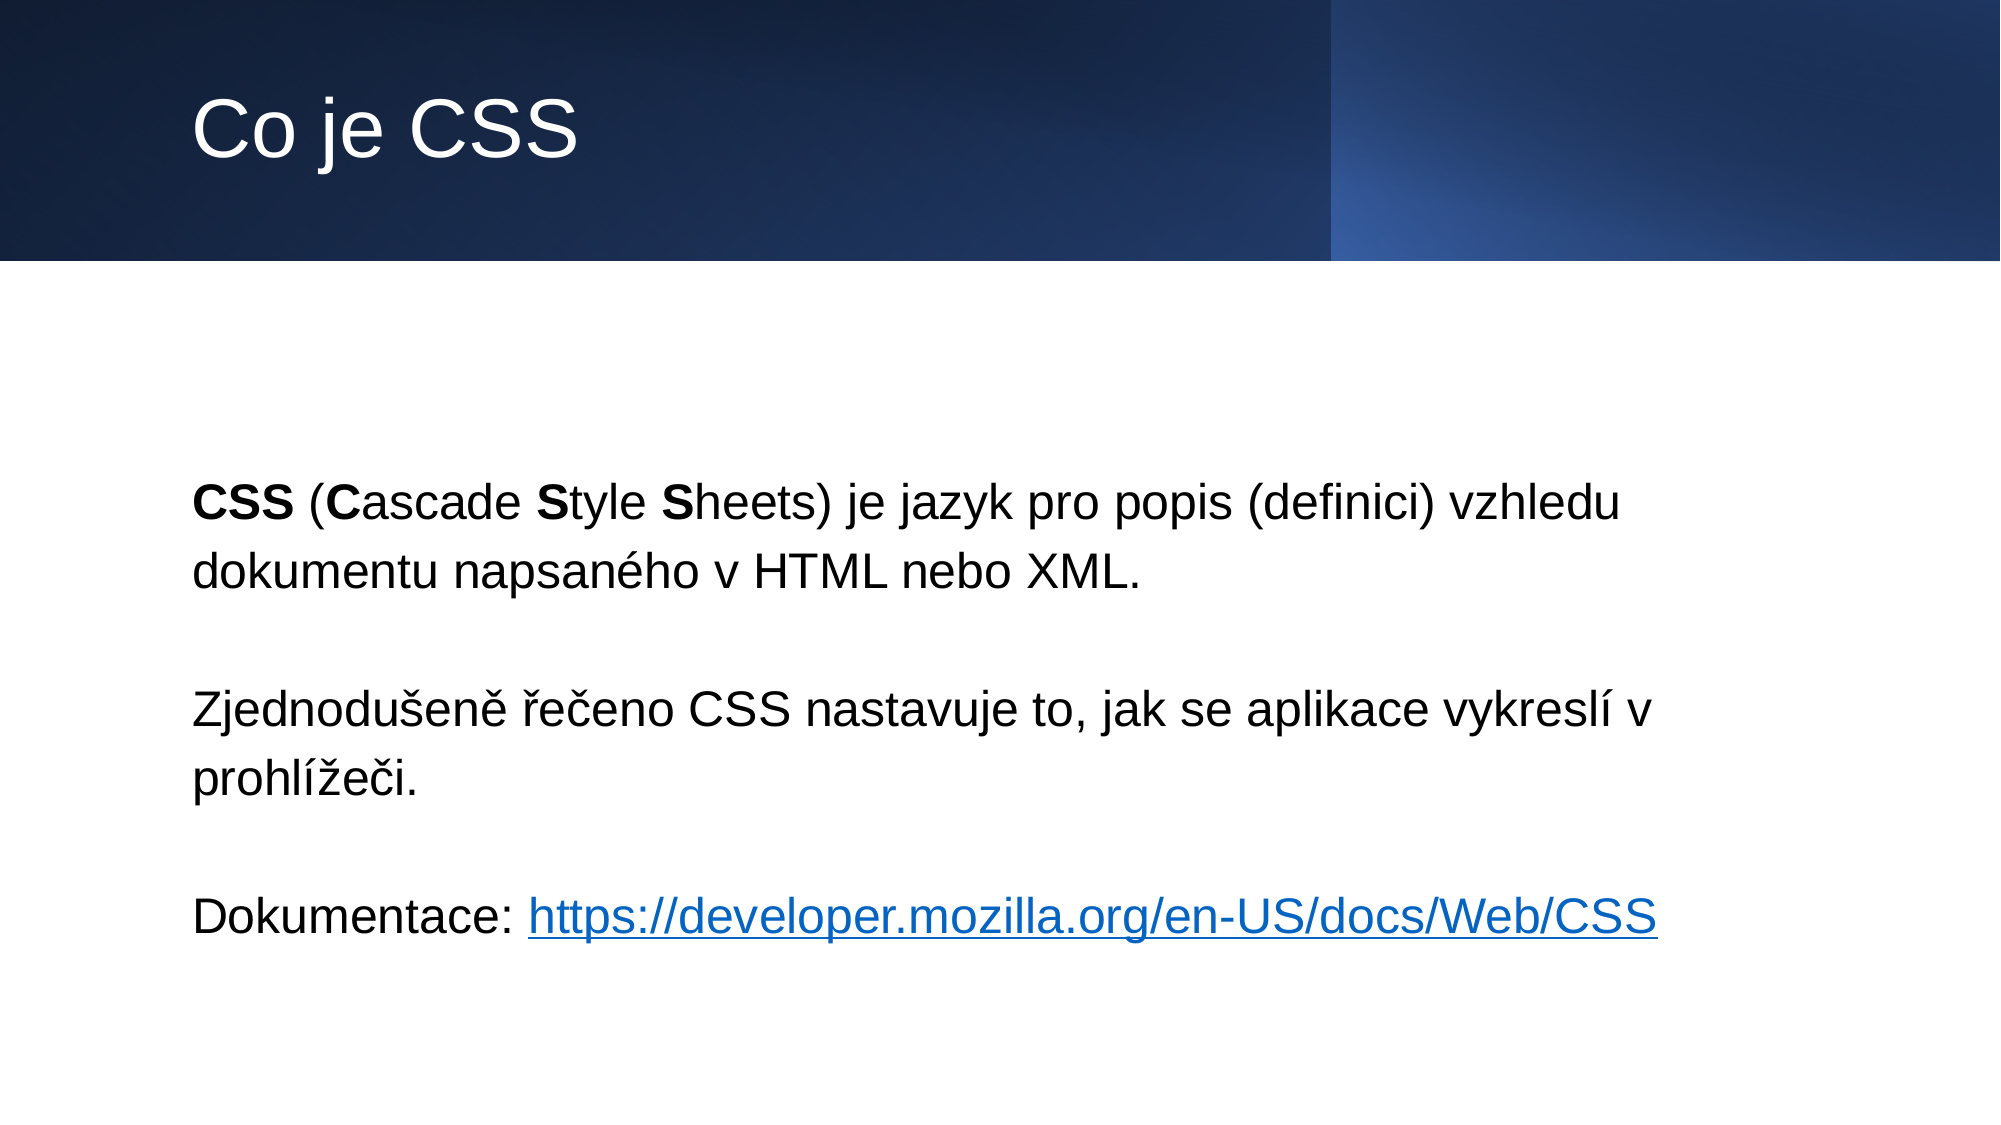

# Co je CSS
CSS (Cascade Style Sheets) je jazyk pro popis (definici) vzhledu dokumentu napsaného v HTML nebo XML.

Zjednodušeně řečeno CSS nastavuje to, jak se aplikace vykreslí v prohlížeči.

Dokumentace: https://developer.mozilla.org/en-US/docs/Web/CSS